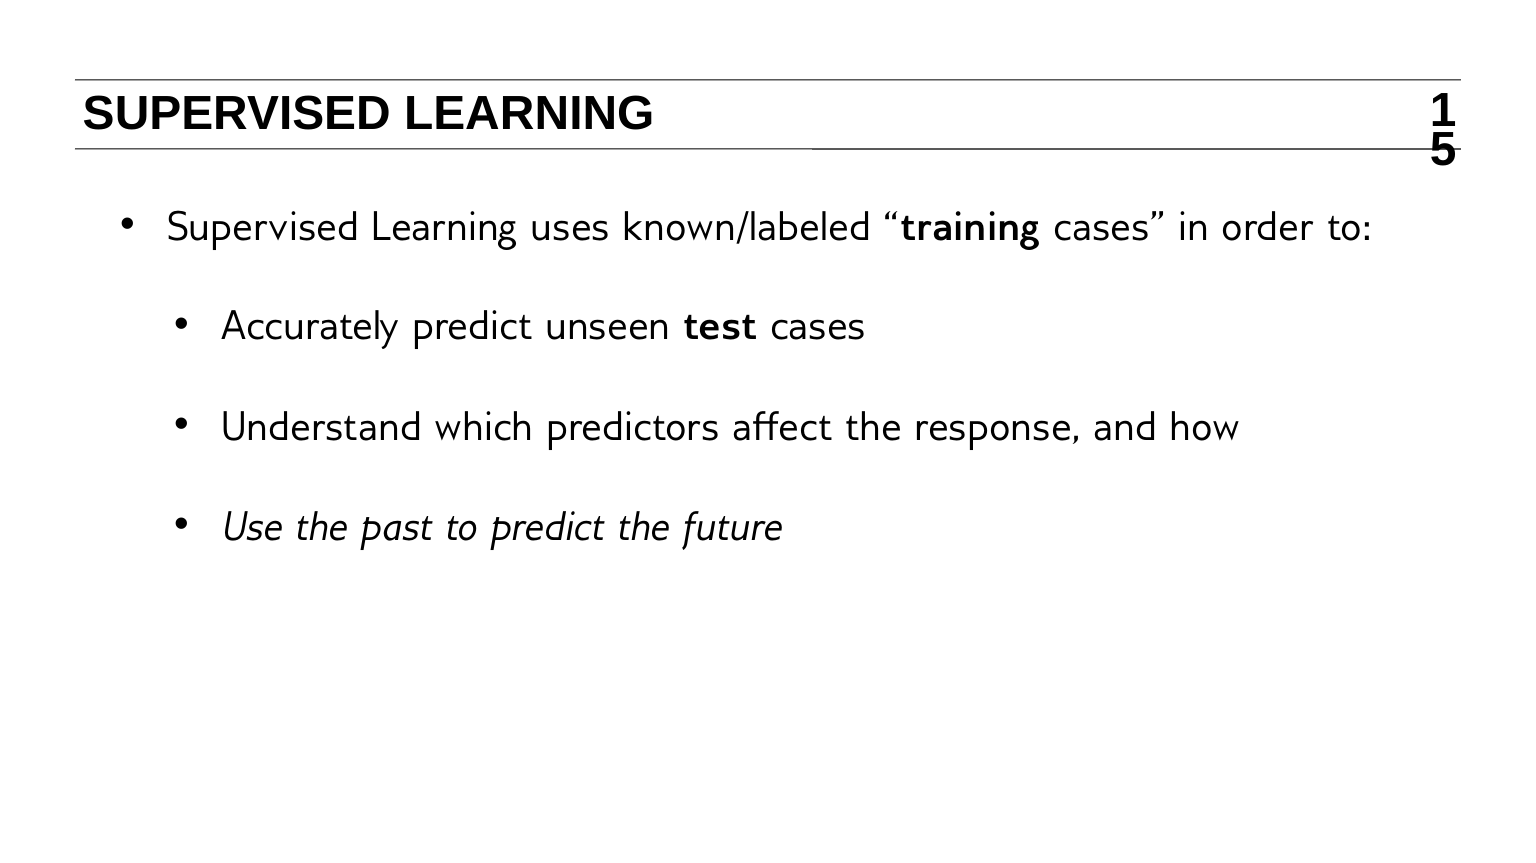

Supervised Learning
15
Supervised Learning uses known/labeled “training cases” in order to:

Accurately predict unseen test cases

Understand which predictors affect the response, and how

Use the past to predict the future